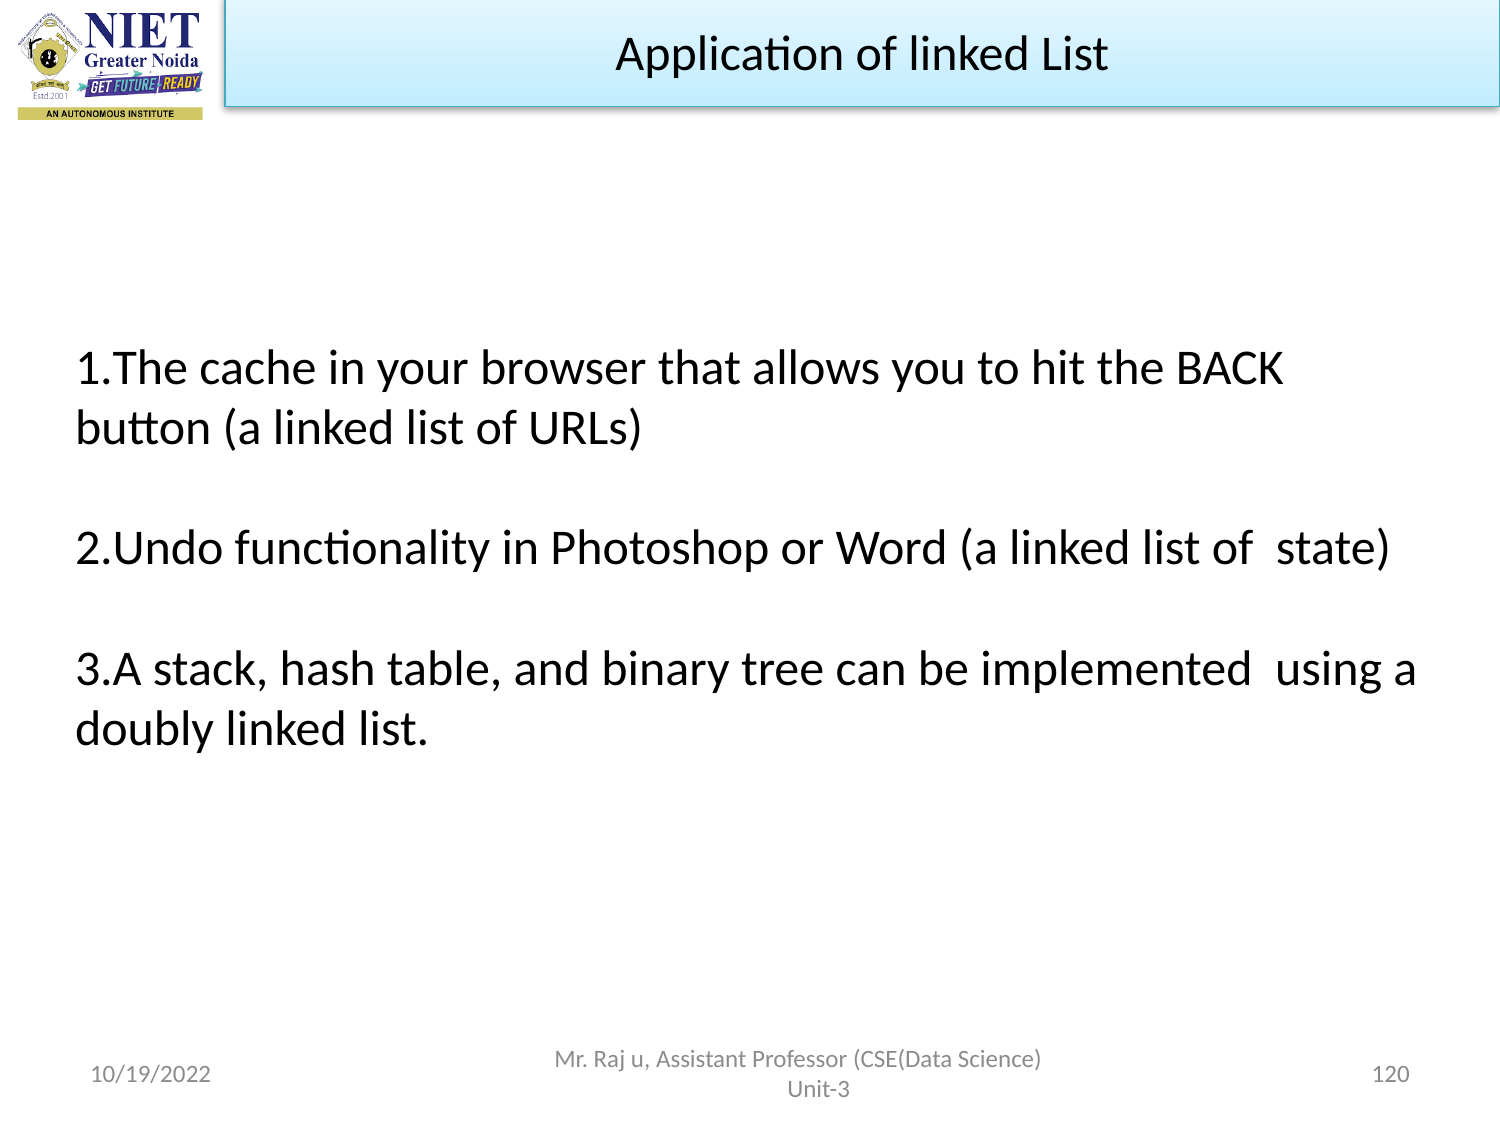

Application of linked List

The cache in your browser that allows you to hit the BACK  button (a linked list of URLs)

Undo functionality in Photoshop or Word (a linked list of  state)

A stack, hash table, and binary tree can be implemented  using a doubly linked list.
10/19/2022
Mr. Raj u, Assistant Professor (CSE(Data Science)        Unit-3
120